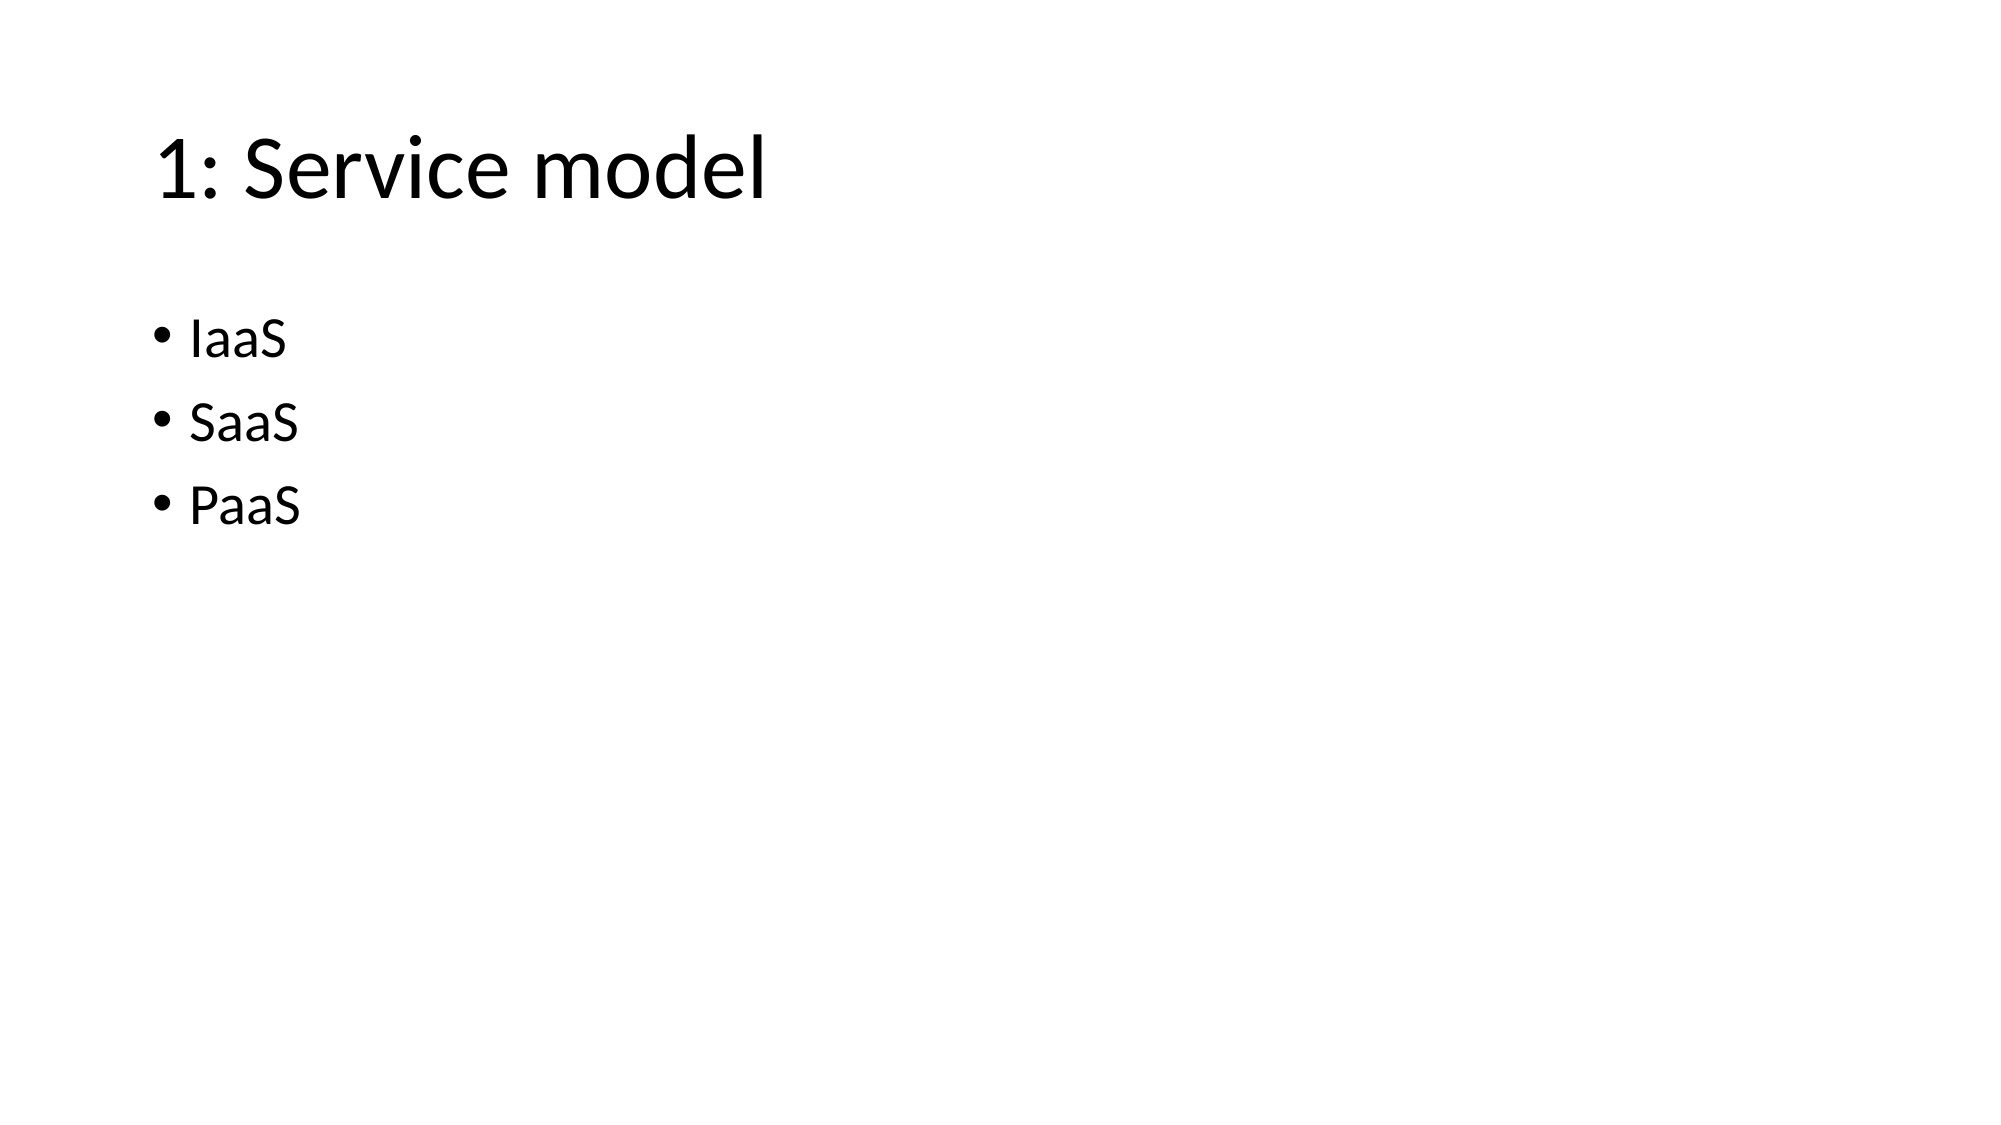

# 1: Service model
IaaS
SaaS
PaaS